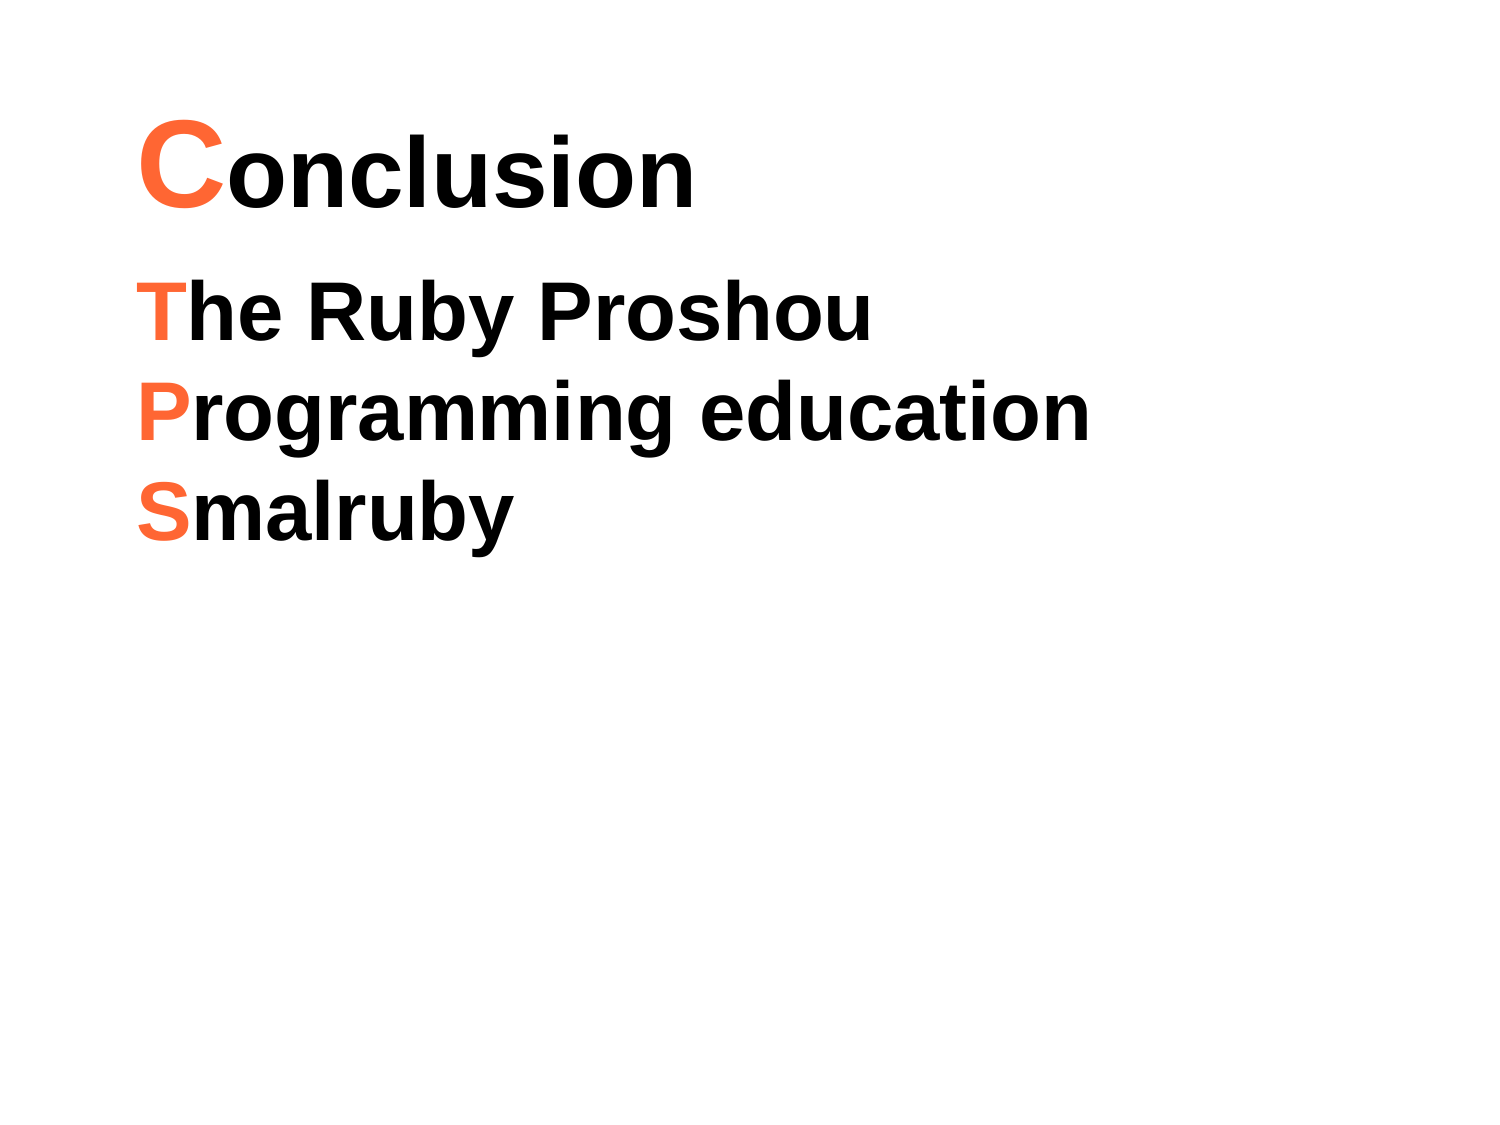

Conclusion

The Ruby Proshou
Programming education
Smalruby